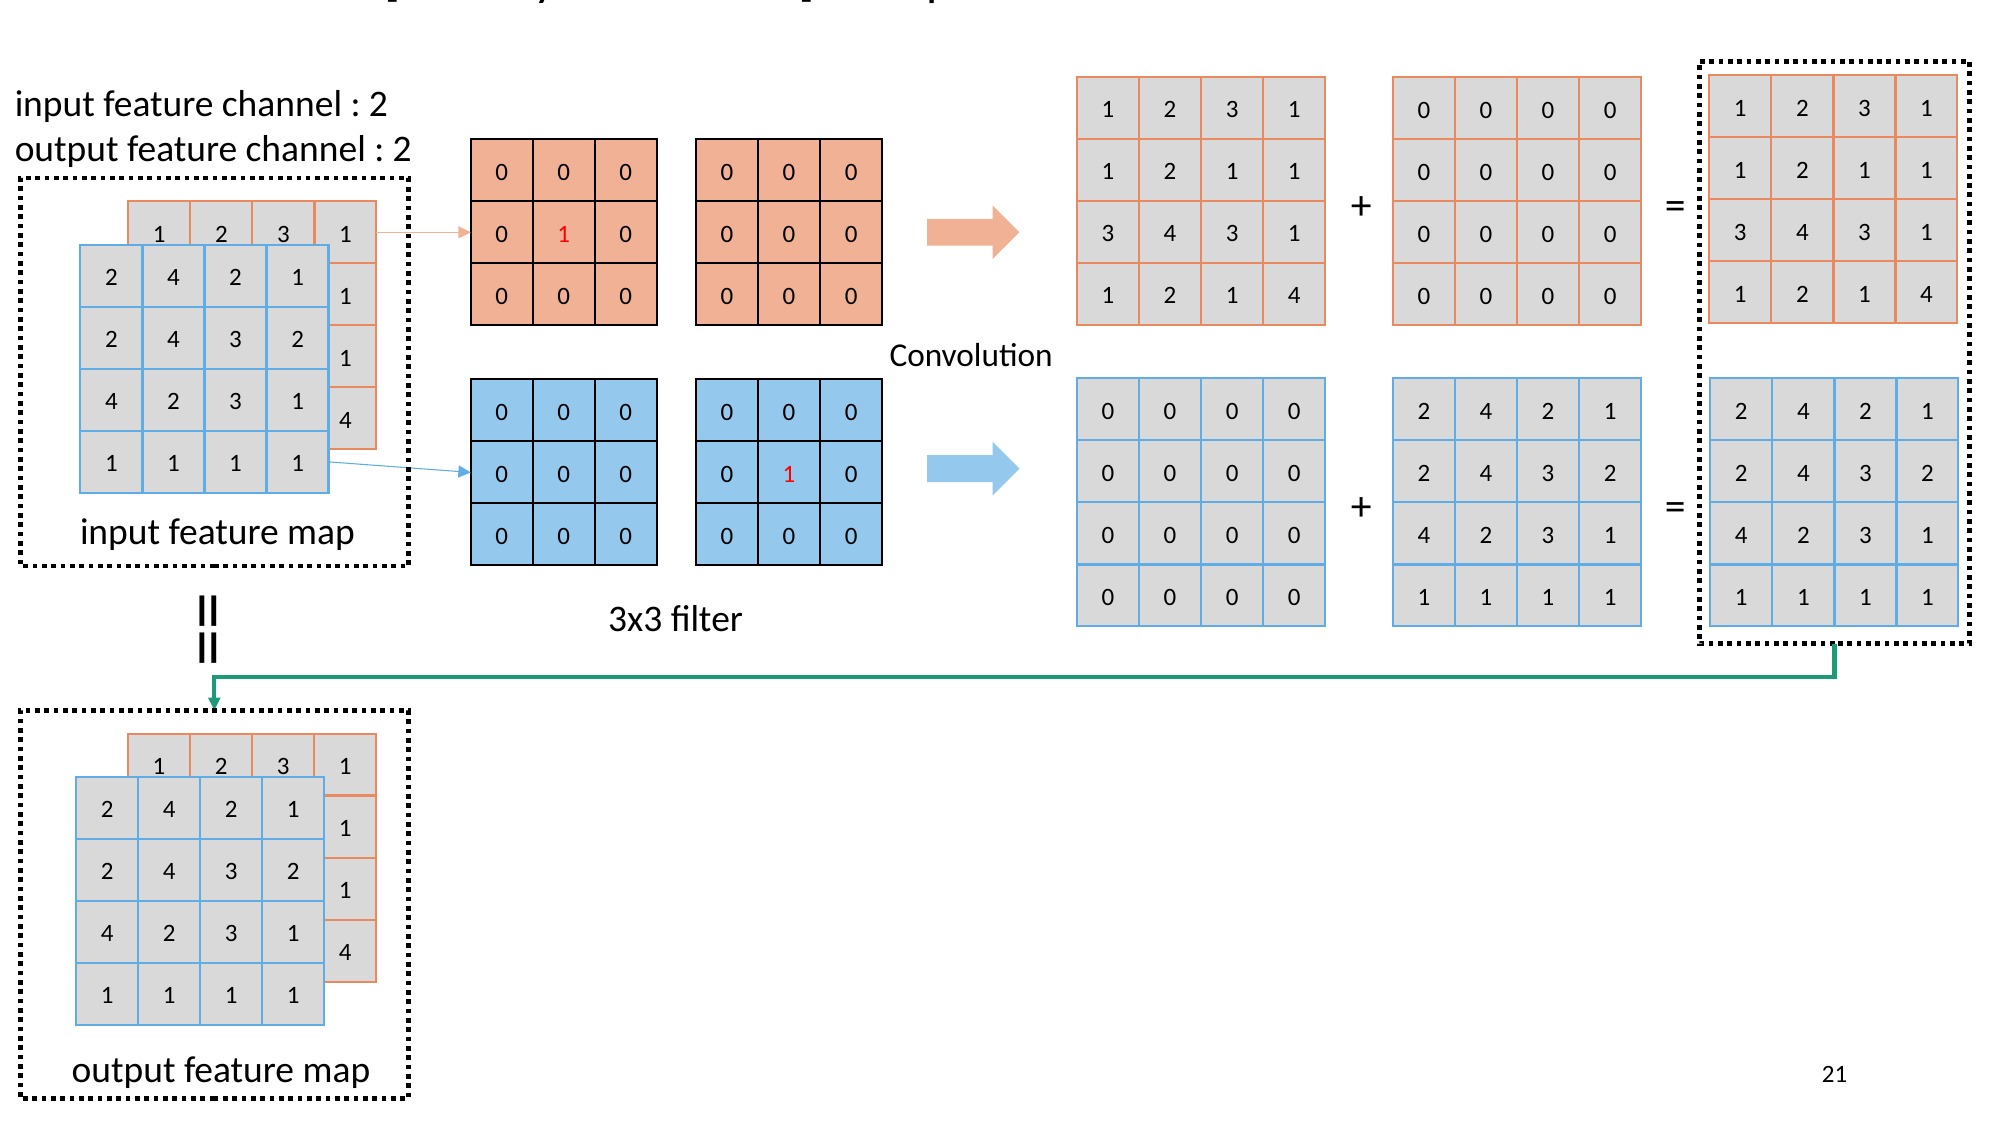

How to calculate [Identity Connection] in RepVGG
2
input feature channel : 2
output feature channel : 2
3
1
1
2
1
1
1
2
3
1
3
4
1
4
1
2
3
1
1
2
1
1
1
2
3
1
3
4
1
4
1
2
0
0
0
0
0
0
0
0
0
0
0
0
0
0
0
0
0
0
0
0
0
0
1
0
0
0
+
=

0
0
0
0
3
1
1
2
1
1
1
2
3
1
3
4
1
4
1
2

2
1
2
4
3
2
2
4
3
1
4
2
1
1
1
1
0
0
0
0
Convolution
0
0
0
0
0
0
0
0
0
0
0
0
0
0
0
0
2
1
2
4
3
2
2
4
3
1
4
2
1
1
1
1
2
1
2
4
3
2
2
4
3
1
4
2
1
1
1
1
0
0
0
0
0
1
0
0
0
0
0
0
0
0
0
0
0
0

+
=
input feature map
==
3x3 filter

3
1
1
2
1
1
1
2
3
1
3
4
1
4
1
2
2
1
2
4
3
2
2
4
3
1
4
2
1
1
1
1
output feature map
21